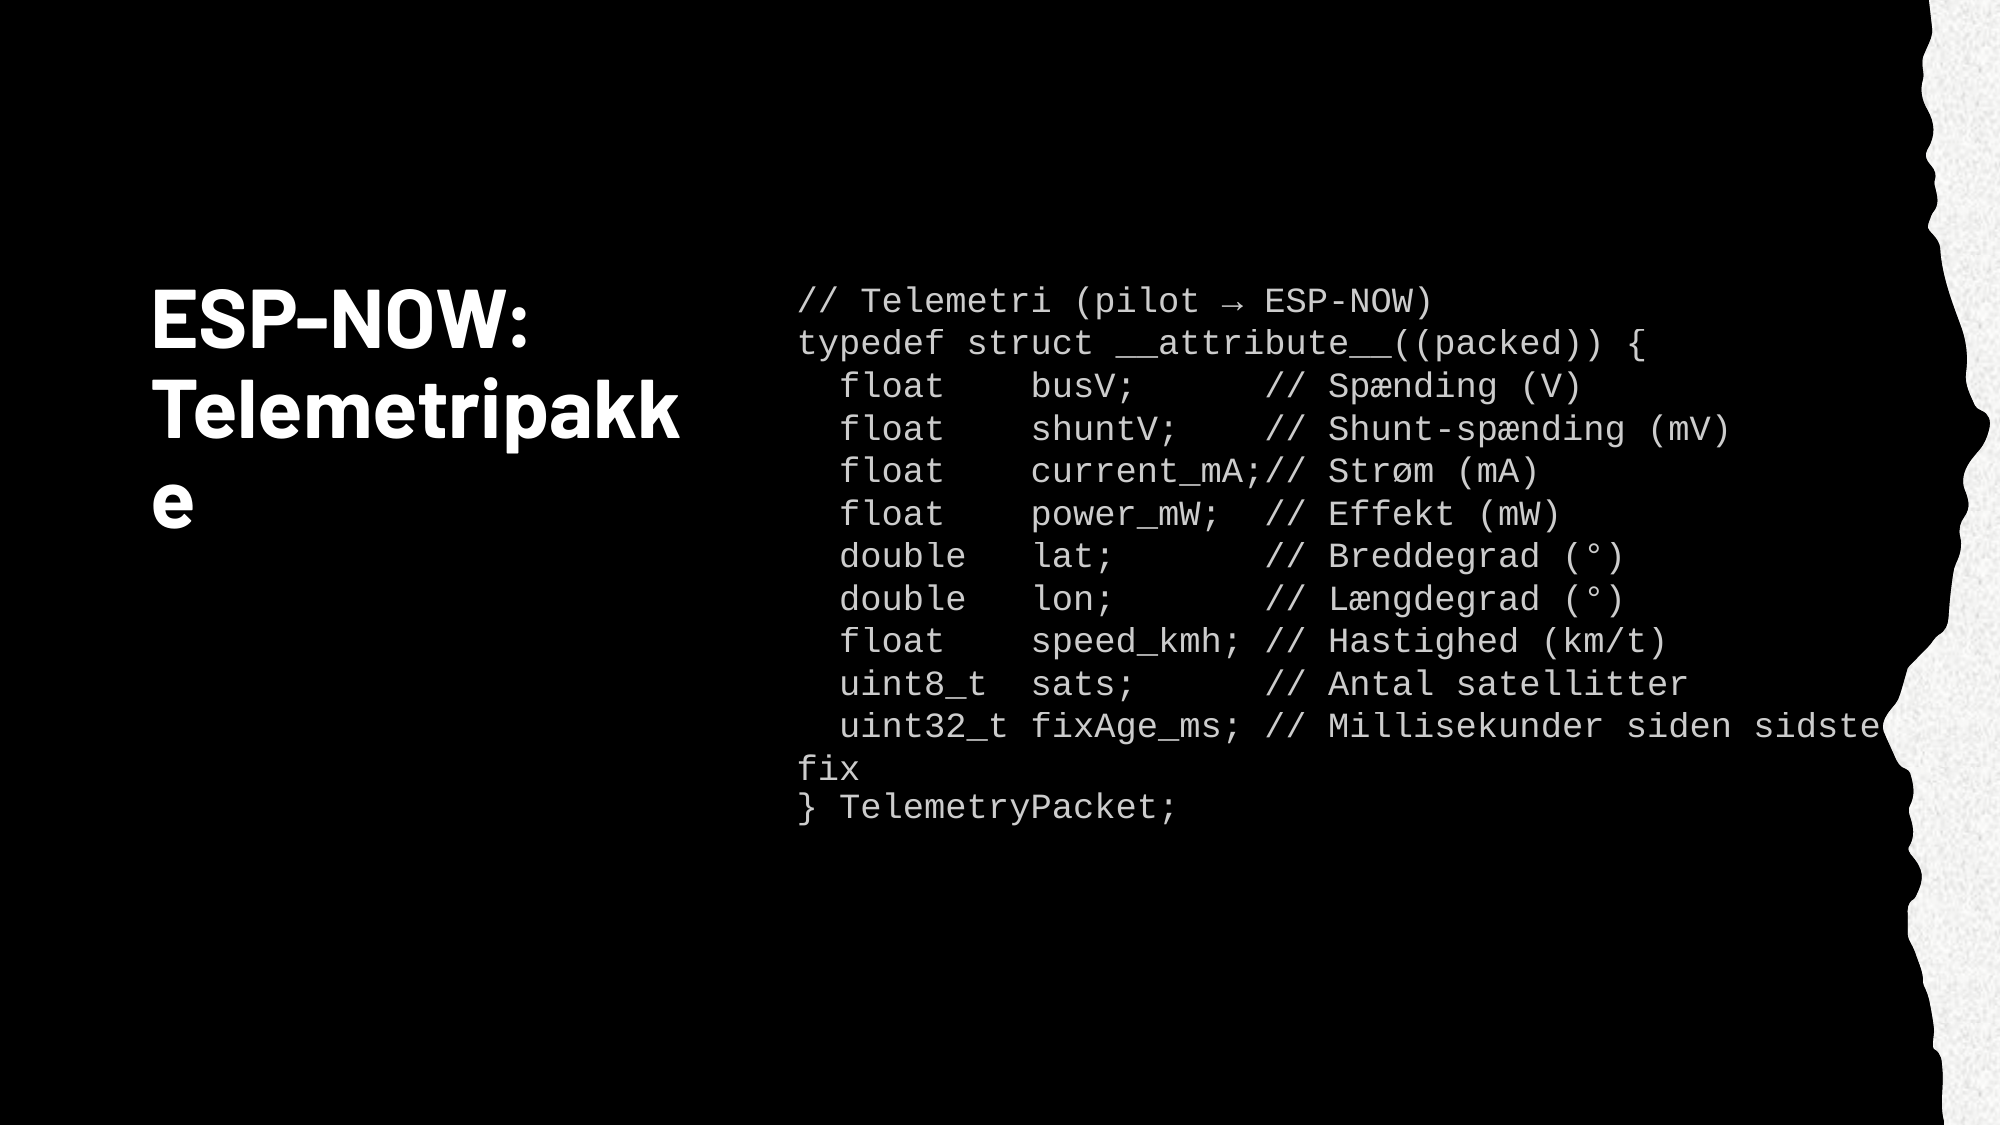

ESP-NOW: Telemetripakke
// Telemetri (pilot → ESP-NOW)
typedef struct __attribute__((packed)) {
  float    busV;      // Spænding (V)
  float    shuntV;    // Shunt-spænding (mV)
  float    current_mA;// Strøm (mA)
  float    power_mW;  // Effekt (mW)
  double   lat;       // Breddegrad (°)
  double   lon;       // Længdegrad (°)
  float    speed_kmh; // Hastighed (km/t)
  uint8_t  sats;      // Antal satellitter
  uint32_t fixAge_ms; // Millisekunder siden sidste fix
} TelemetryPacket;